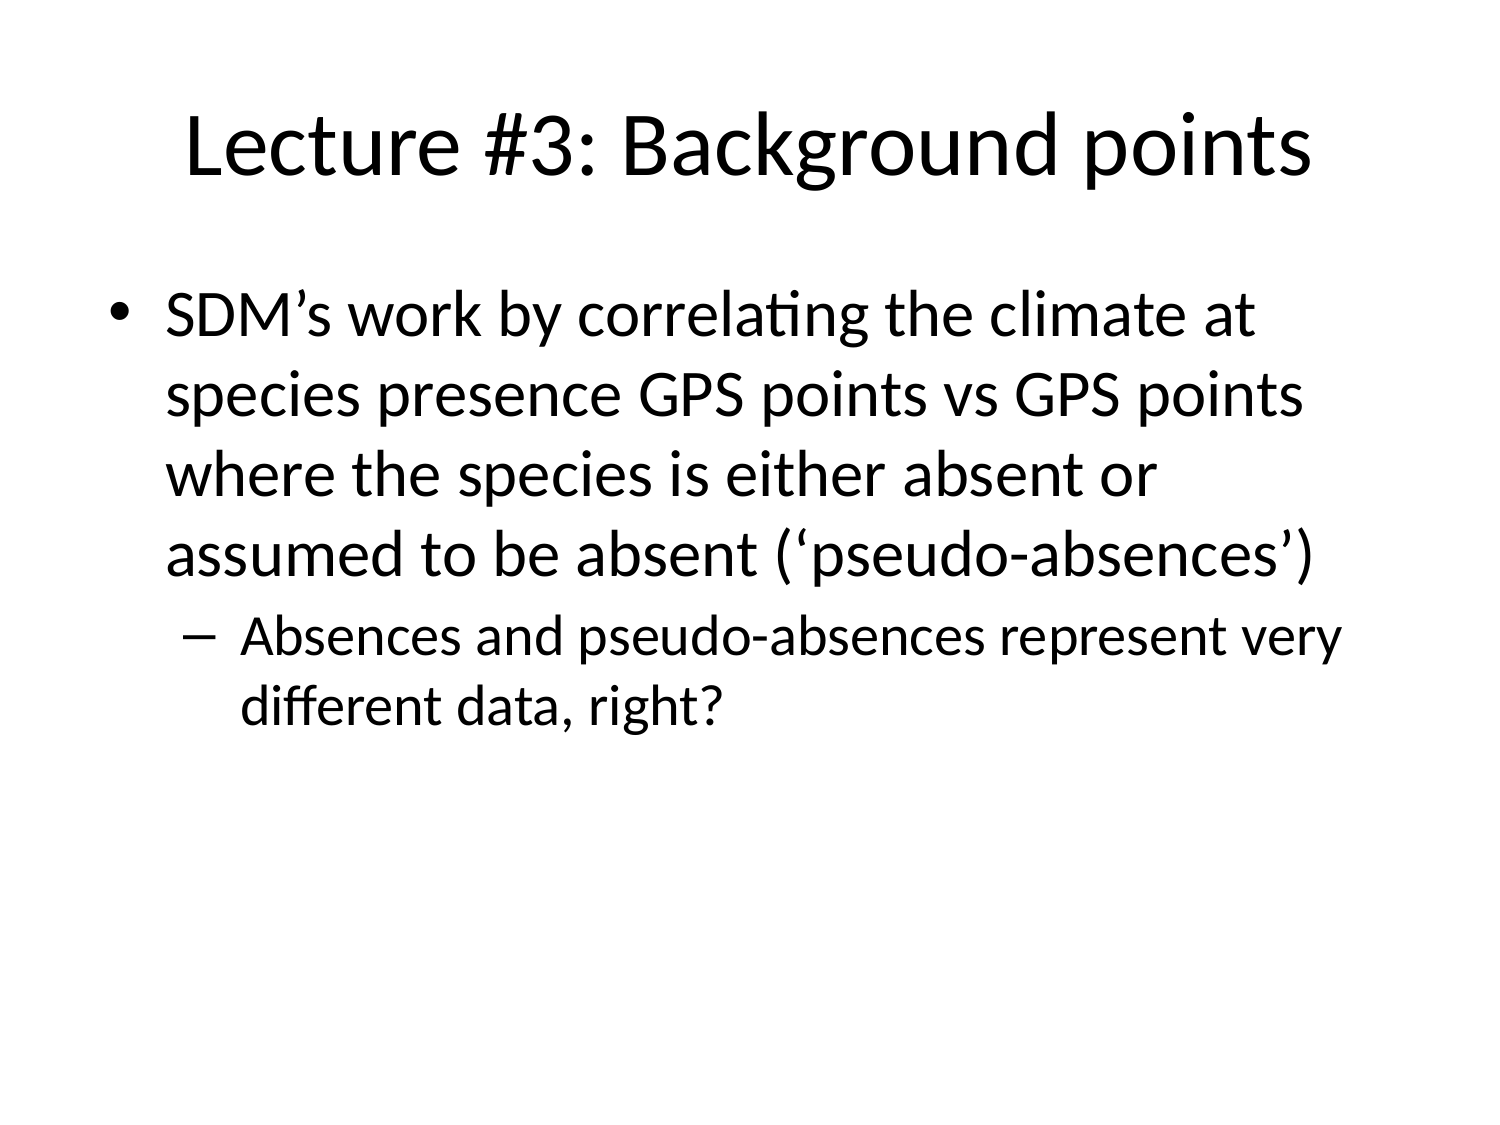

# Lecture #3: Background points
SDM’s work by correlating the climate at species presence GPS points vs GPS points where the species is either absent or assumed to be absent (‘pseudo-absences’)
Absences and pseudo-absences represent very different data, right?